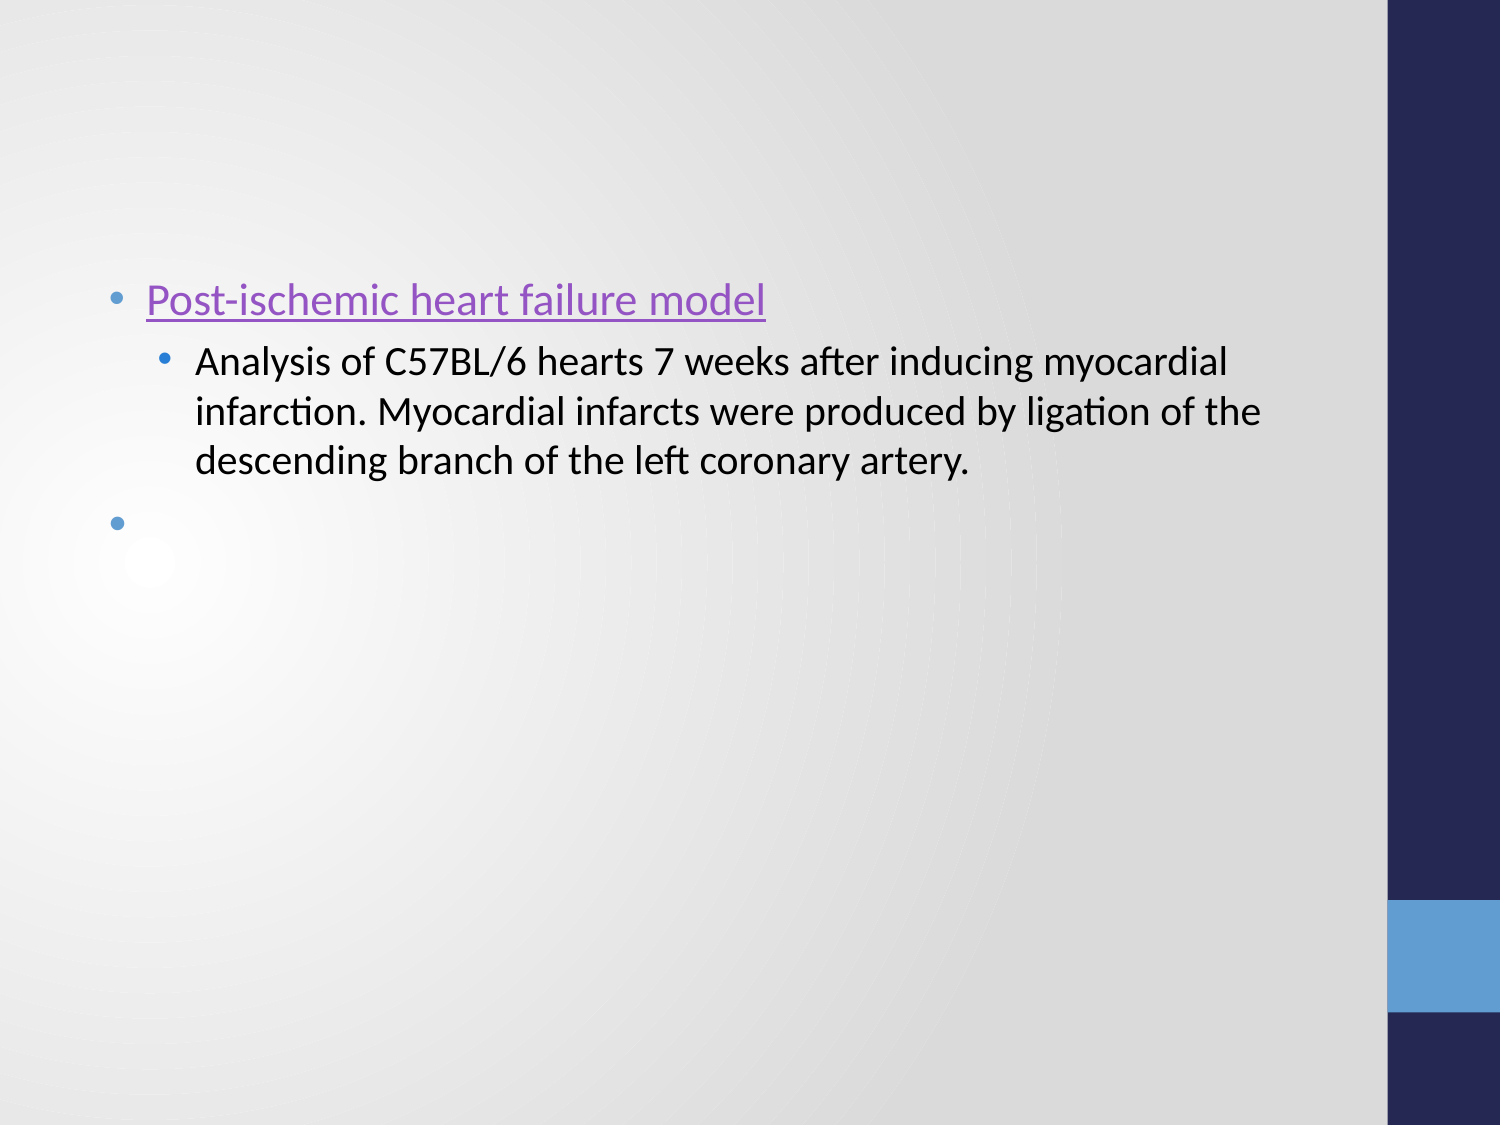

#
Post-ischemic heart failure model
Analysis of C57BL/6 hearts 7 weeks after inducing myocardial infarction. Myocardial infarcts were produced by ligation of the descending branch of the left coronary artery.